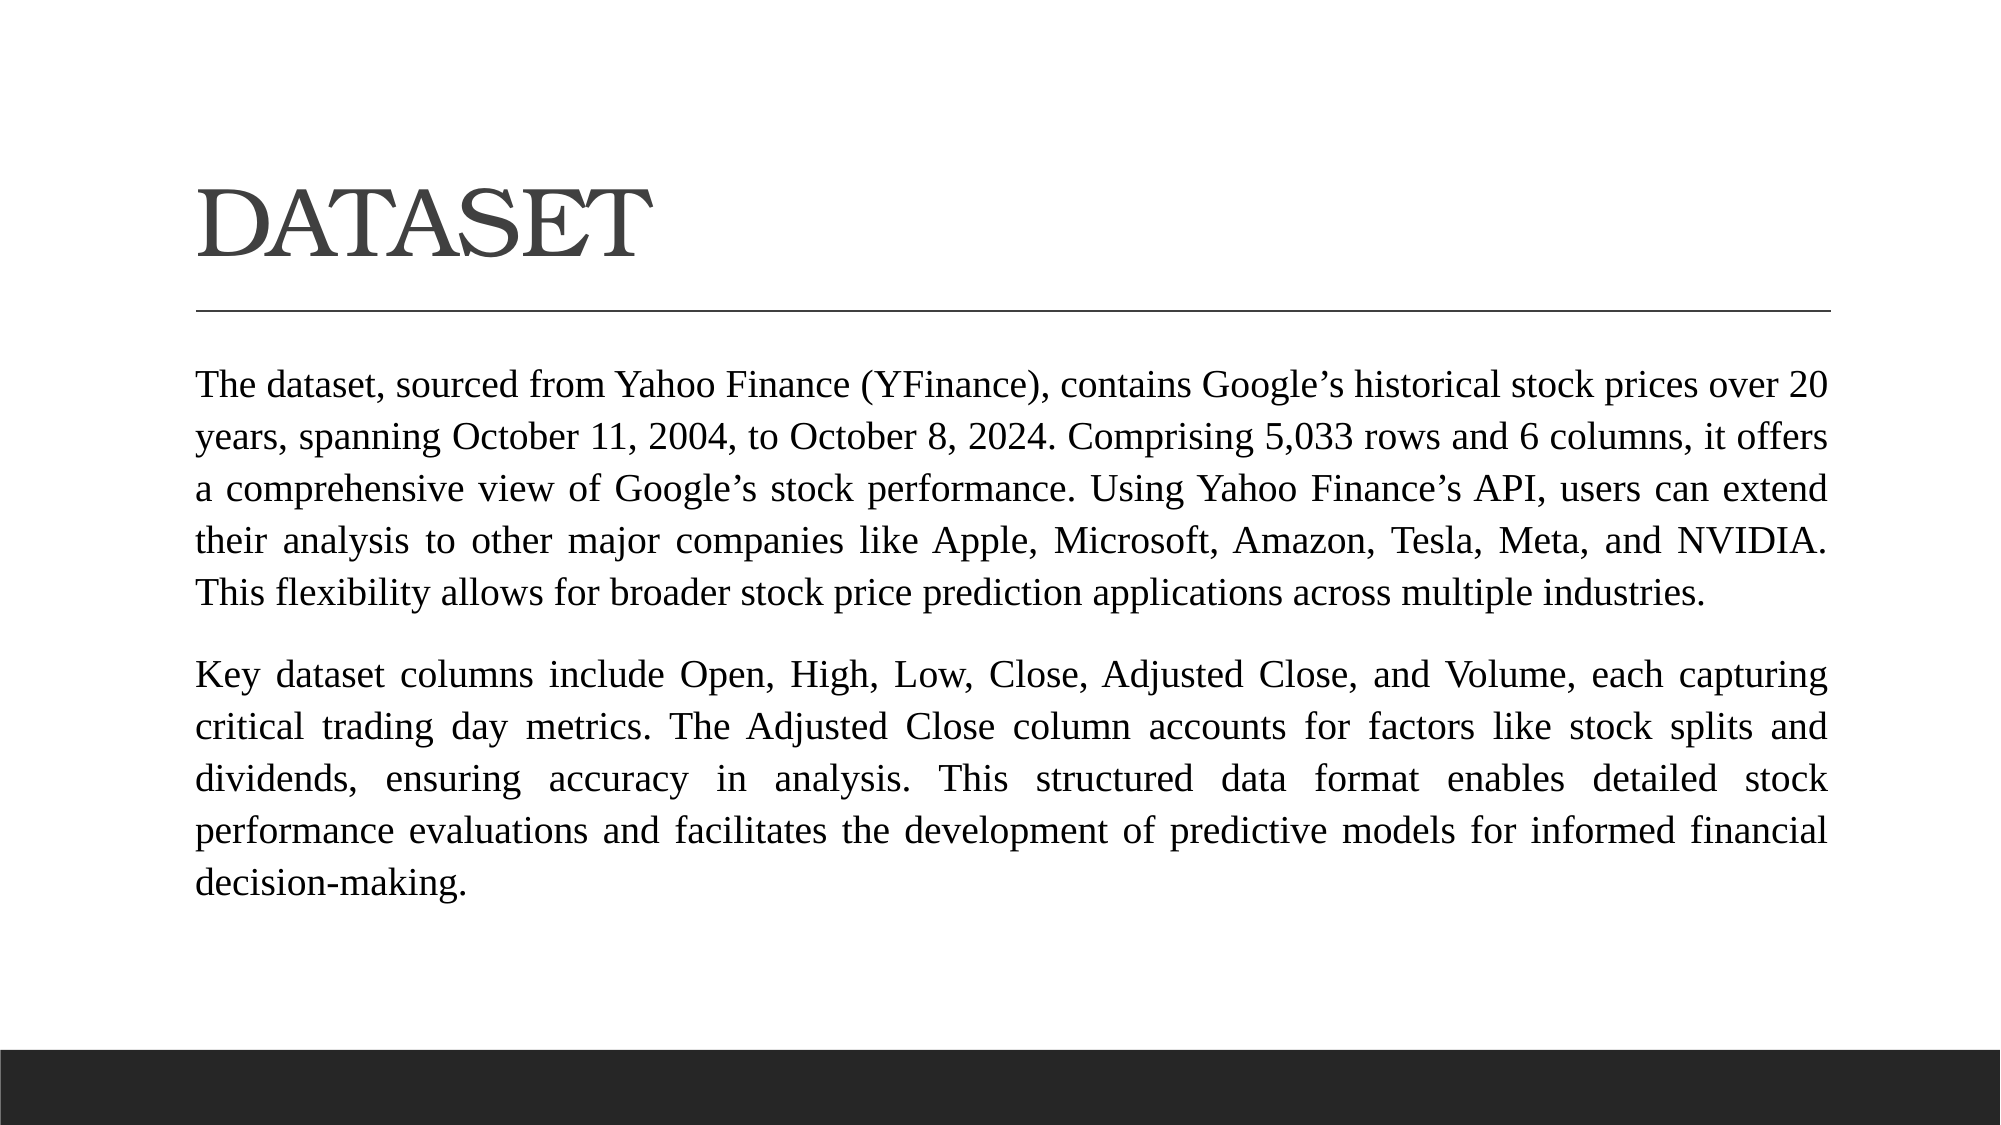

# DATASET
The dataset, sourced from Yahoo Finance (YFinance), contains Google’s historical stock prices over 20 years, spanning October 11, 2004, to October 8, 2024. Comprising 5,033 rows and 6 columns, it offers a comprehensive view of Google’s stock performance. Using Yahoo Finance’s API, users can extend their analysis to other major companies like Apple, Microsoft, Amazon, Tesla, Meta, and NVIDIA. This flexibility allows for broader stock price prediction applications across multiple industries.
Key dataset columns include Open, High, Low, Close, Adjusted Close, and Volume, each capturing critical trading day metrics. The Adjusted Close column accounts for factors like stock splits and dividends, ensuring accuracy in analysis. This structured data format enables detailed stock performance evaluations and facilitates the development of predictive models for informed financial decision-making.